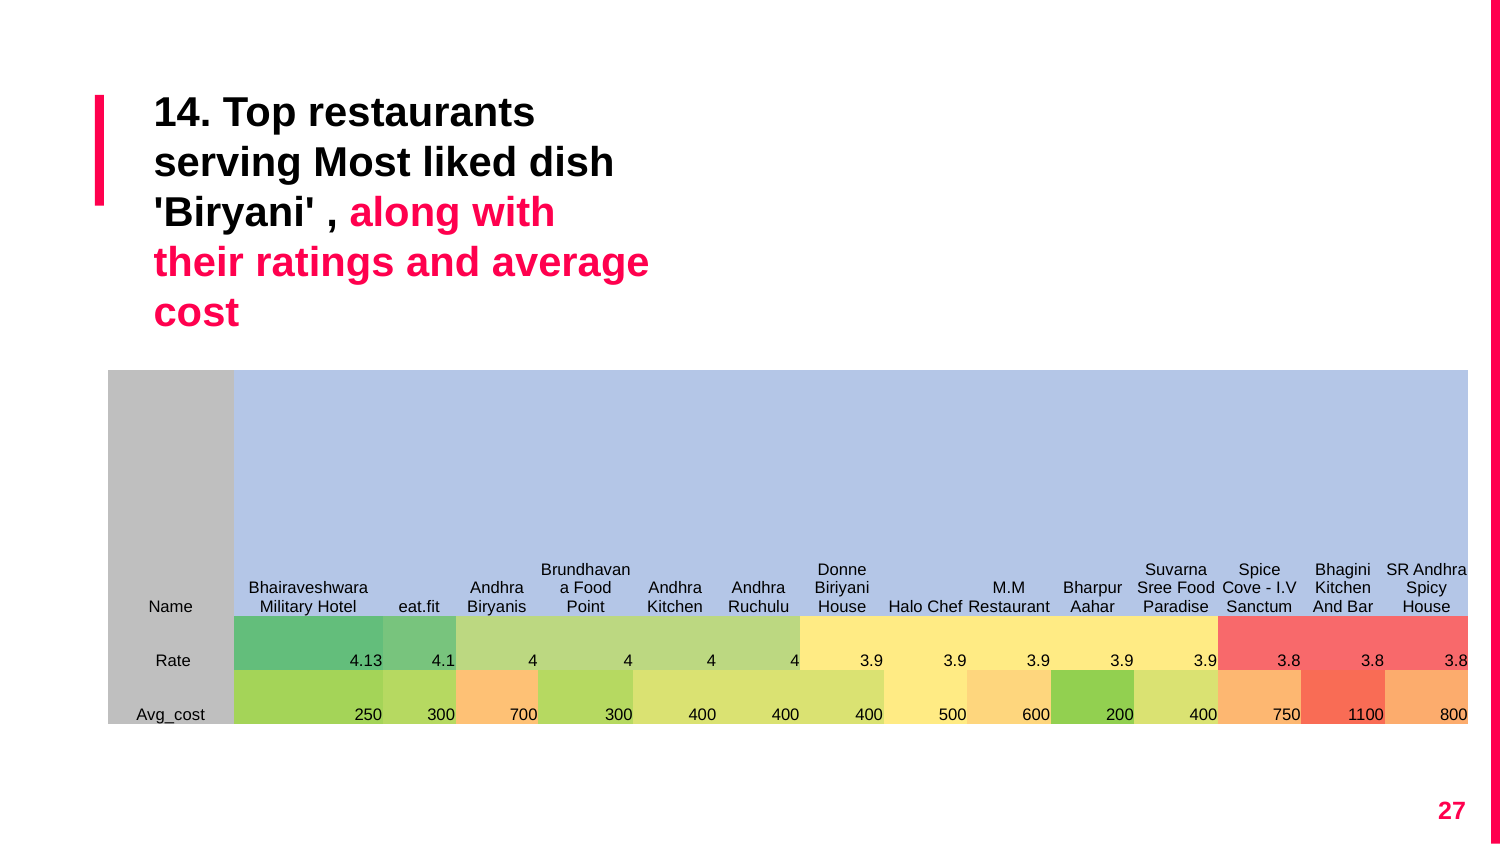

# 14. Top restaurants serving Most liked dish 'Biryani' , along with their ratings and average cost
| Name | Bhairaveshwara Military Hotel | eat.fit | Andhra Biryanis | Brundhavana Food Point | Andhra Kitchen | Andhra Ruchulu | Donne Biriyani House | Halo Chef | M.M Restaurant | Bharpur Aahar | Suvarna Sree Food Paradise | Spice Cove - I.V Sanctum | Bhagini Kitchen And Bar | SR Andhra Spicy House |
| --- | --- | --- | --- | --- | --- | --- | --- | --- | --- | --- | --- | --- | --- | --- |
| Rate | 4.13 | 4.1 | 4 | 4 | 4 | 4 | 3.9 | 3.9 | 3.9 | 3.9 | 3.9 | 3.8 | 3.8 | 3.8 |
| Avg\_cost | 250 | 300 | 700 | 300 | 400 | 400 | 400 | 500 | 600 | 200 | 400 | 750 | 1100 | 800 |
27